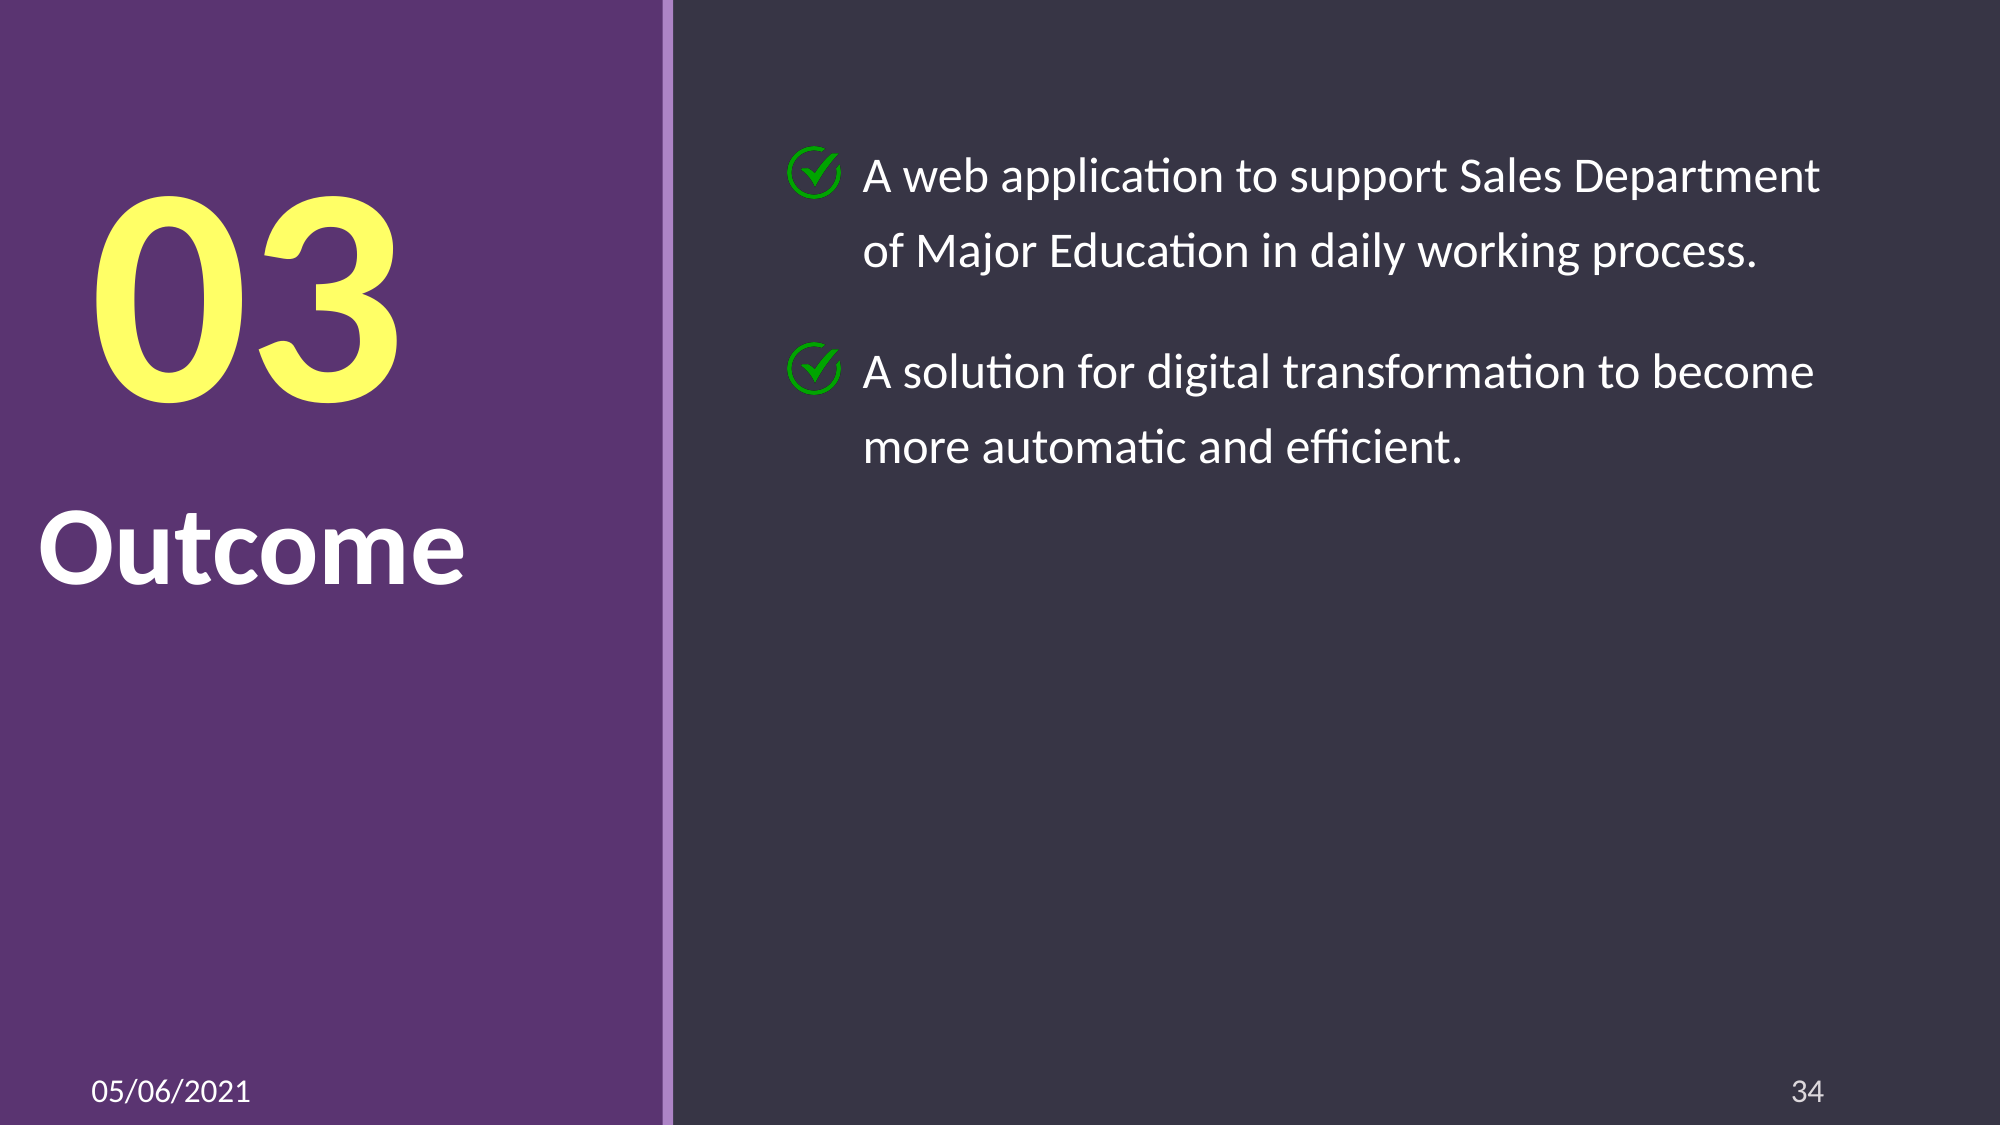

# 03
A web application to support Sales Department of Major Education in daily working process.
A solution for digital transformation to become more automatic and efficient.

Outcome
05/06/2021
34